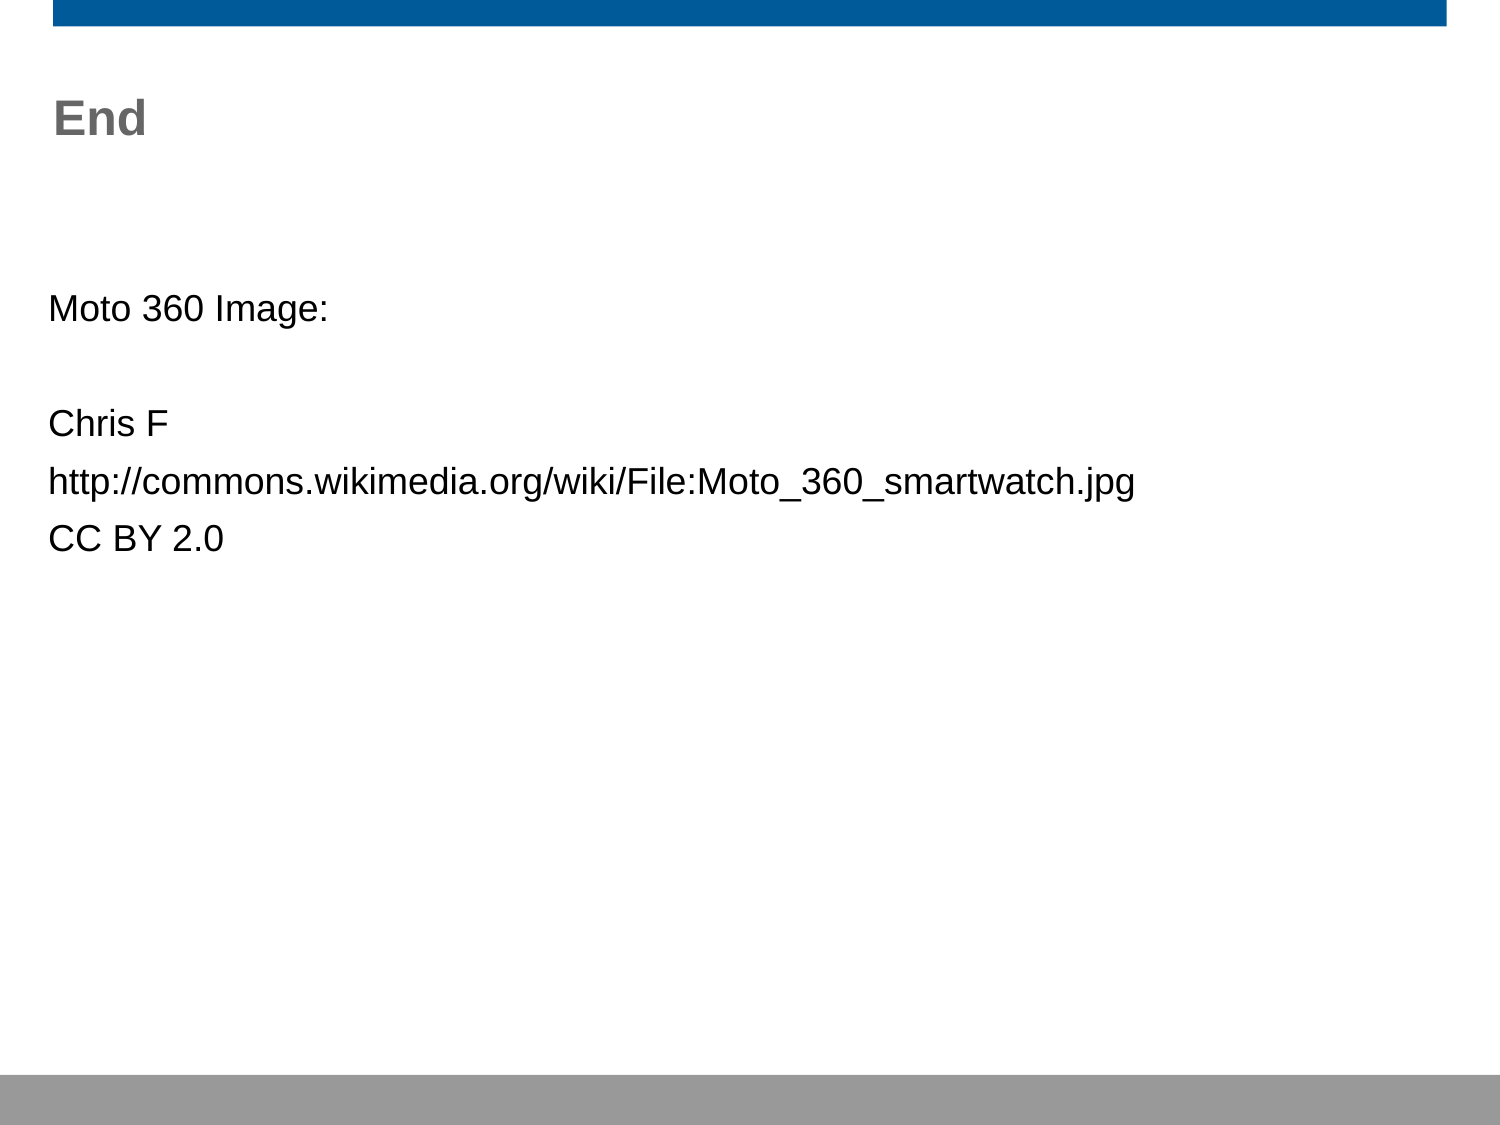

# End
Moto 360 Image:

Chris F
http://commons.wikimedia.org/wiki/File:Moto_360_smartwatch.jpg
CC BY 2.0